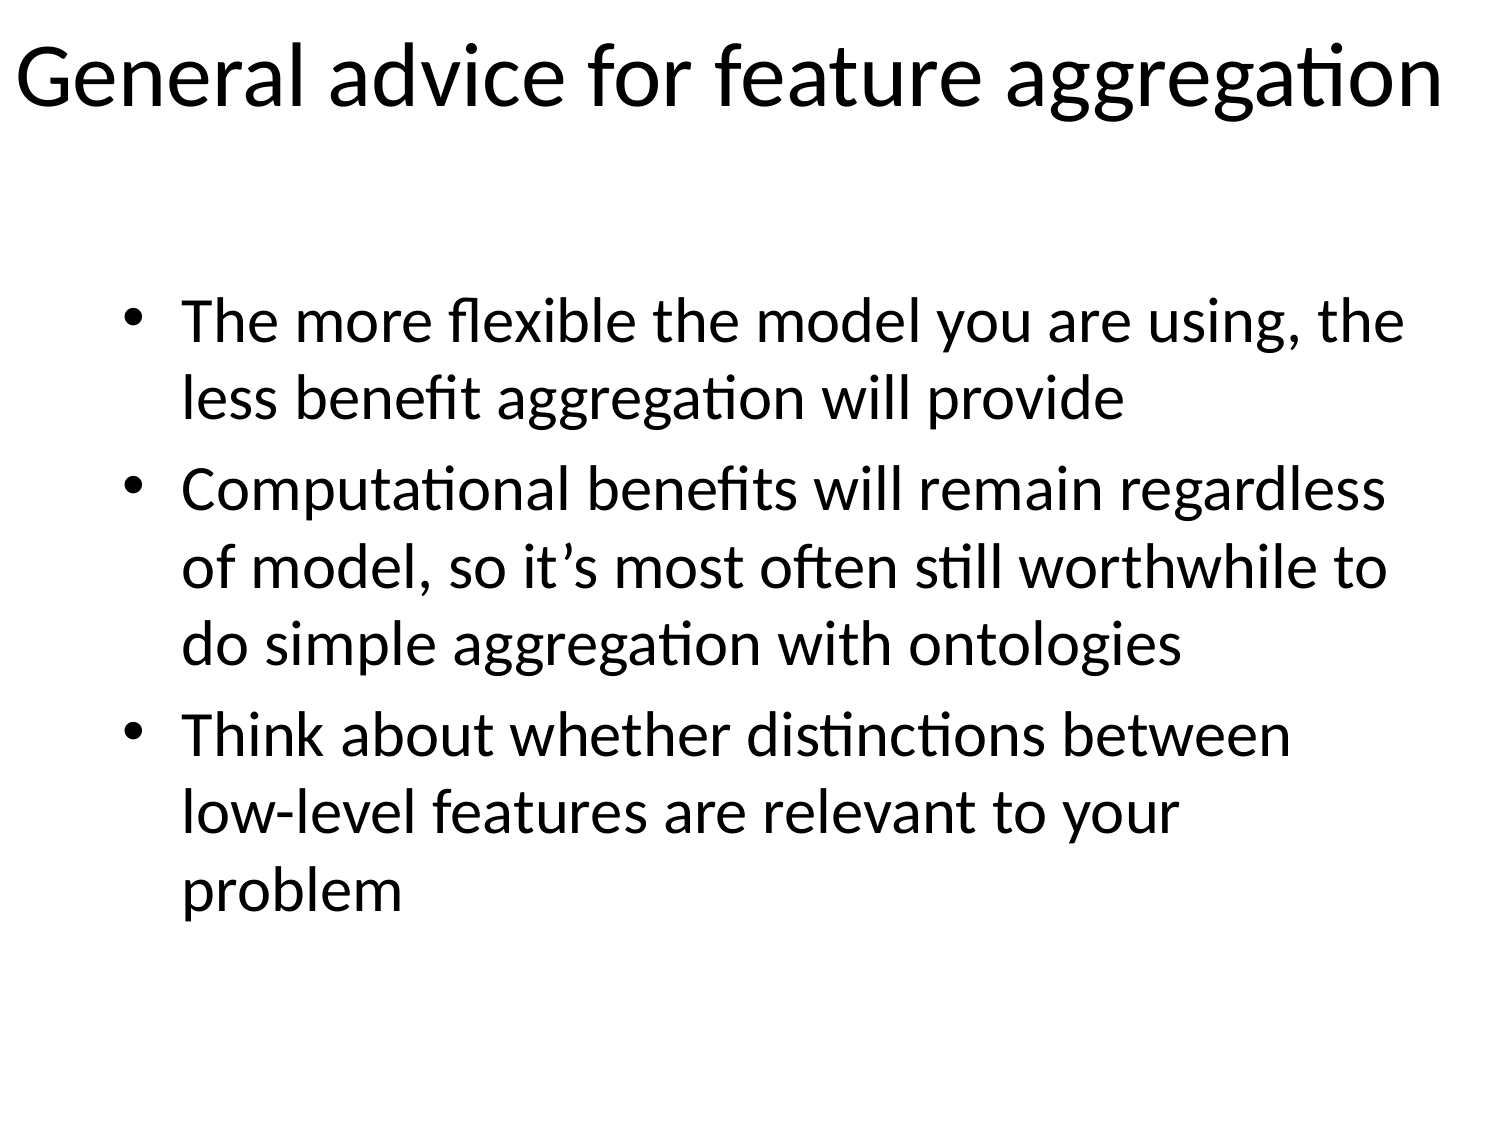

# General advice for feature aggregation
The more flexible the model you are using, the less benefit aggregation will provide
Computational benefits will remain regardless of model, so it’s most often still worthwhile to do simple aggregation with ontologies
Think about whether distinctions between low-level features are relevant to your problem